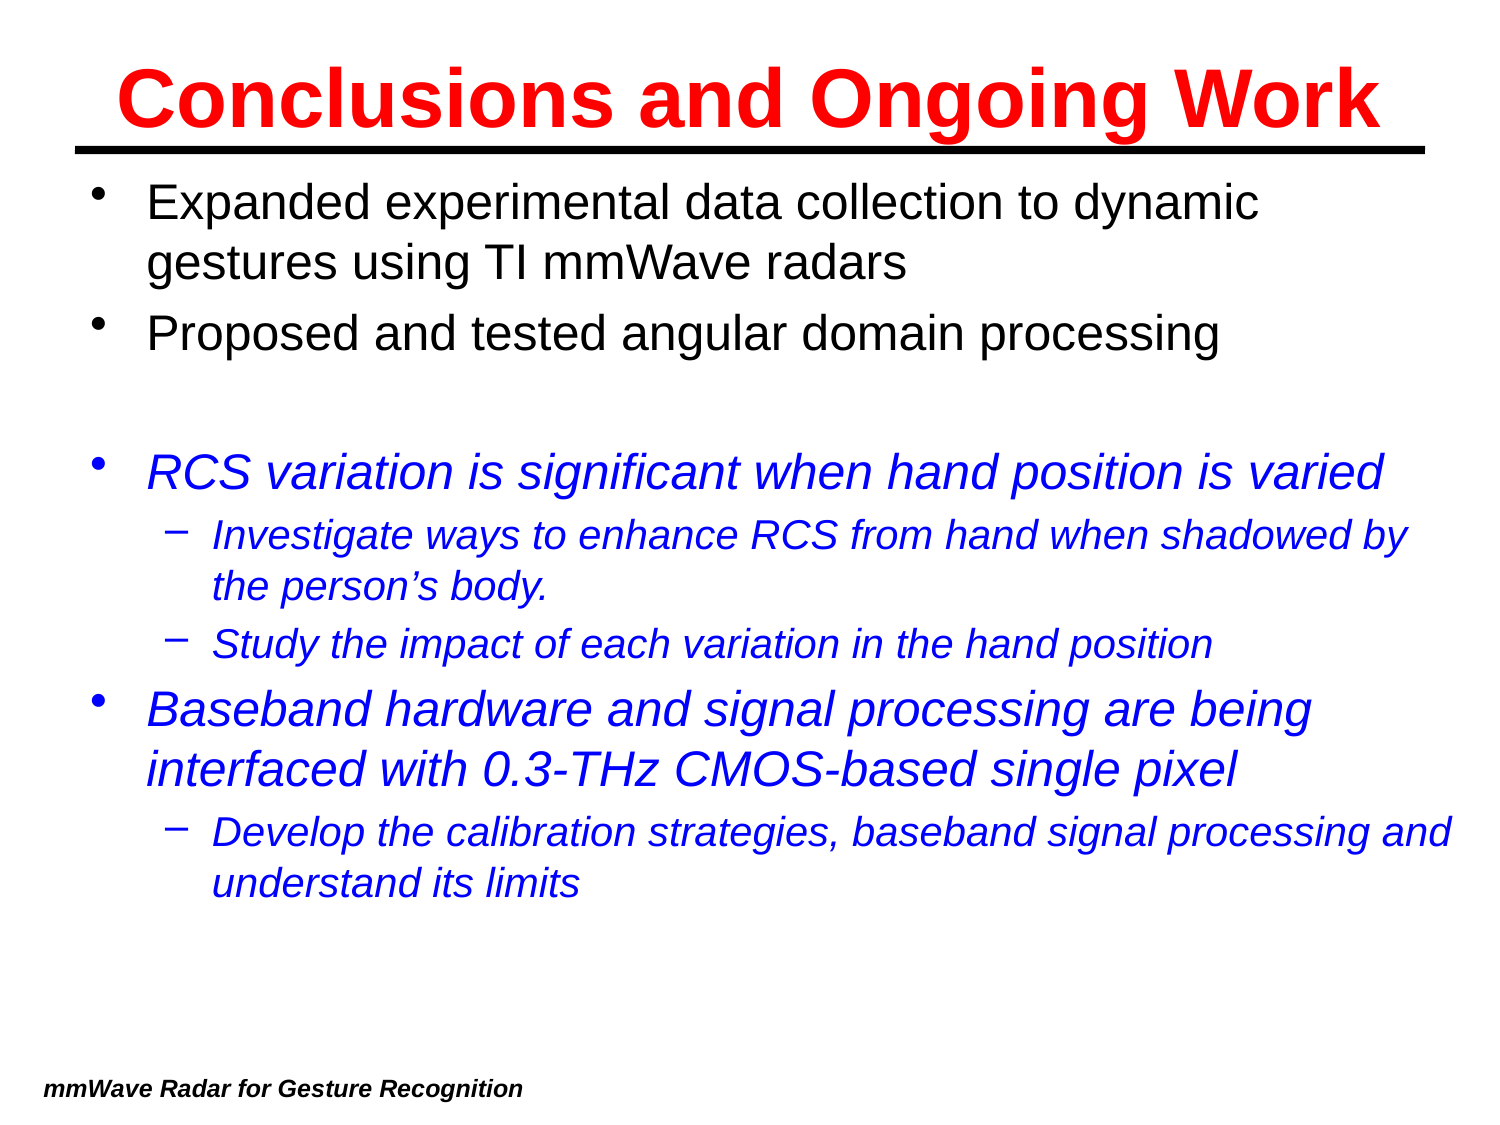

# Conclusions and Ongoing Work
Expanded experimental data collection to dynamic gestures using TI mmWave radars
Proposed and tested angular domain processing

RCS variation is significant when hand position is varied
Investigate ways to enhance RCS from hand when shadowed by the person’s body.
Study the impact of each variation in the hand position
Baseband hardware and signal processing are being interfaced with 0.3-THz CMOS-based single pixel
Develop the calibration strategies, baseband signal processing and understand its limits
mmWave Radar for Gesture Recognition